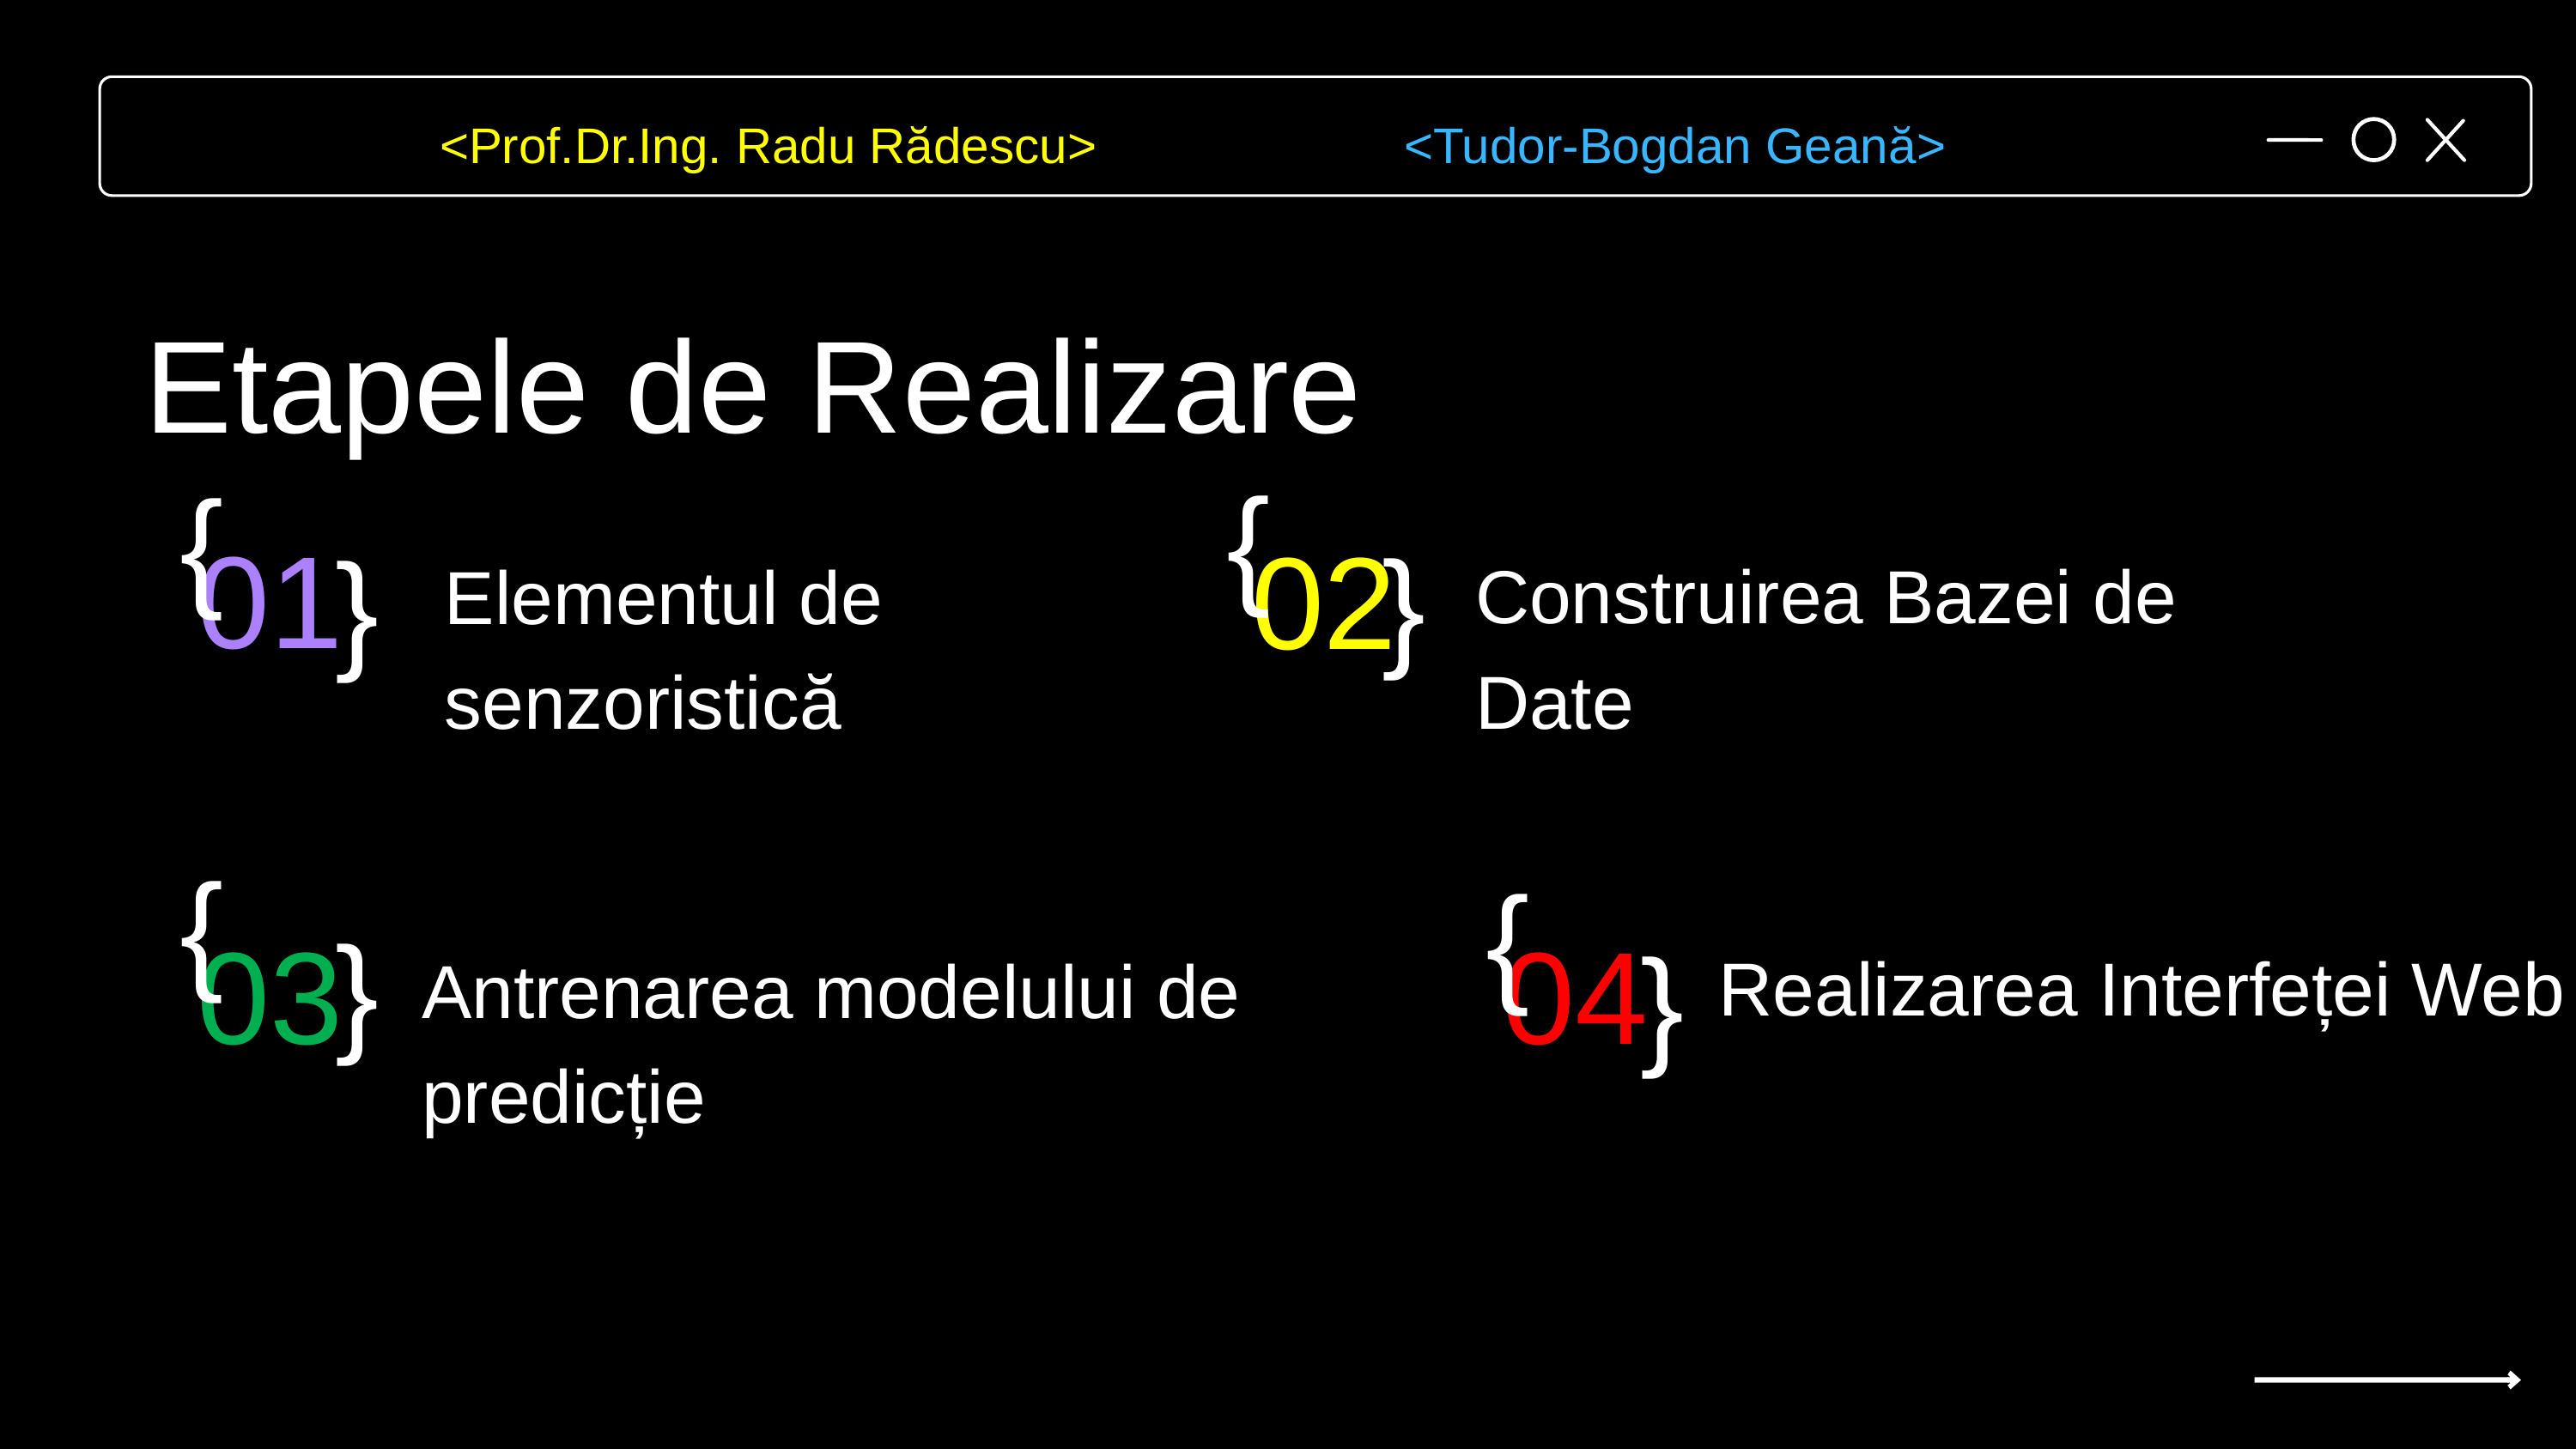

<Prof.Dr.Ing. Radu Rădescu>                      <Tudor-Bogdan Geană>
Etapele de Realizare
01
02
}
}
}
}
Construirea Bazei de Date
Elementul de senzoristică
}
03
04
}
}
}
Realizarea Interfeței Web

Antrenarea modelului de predicție